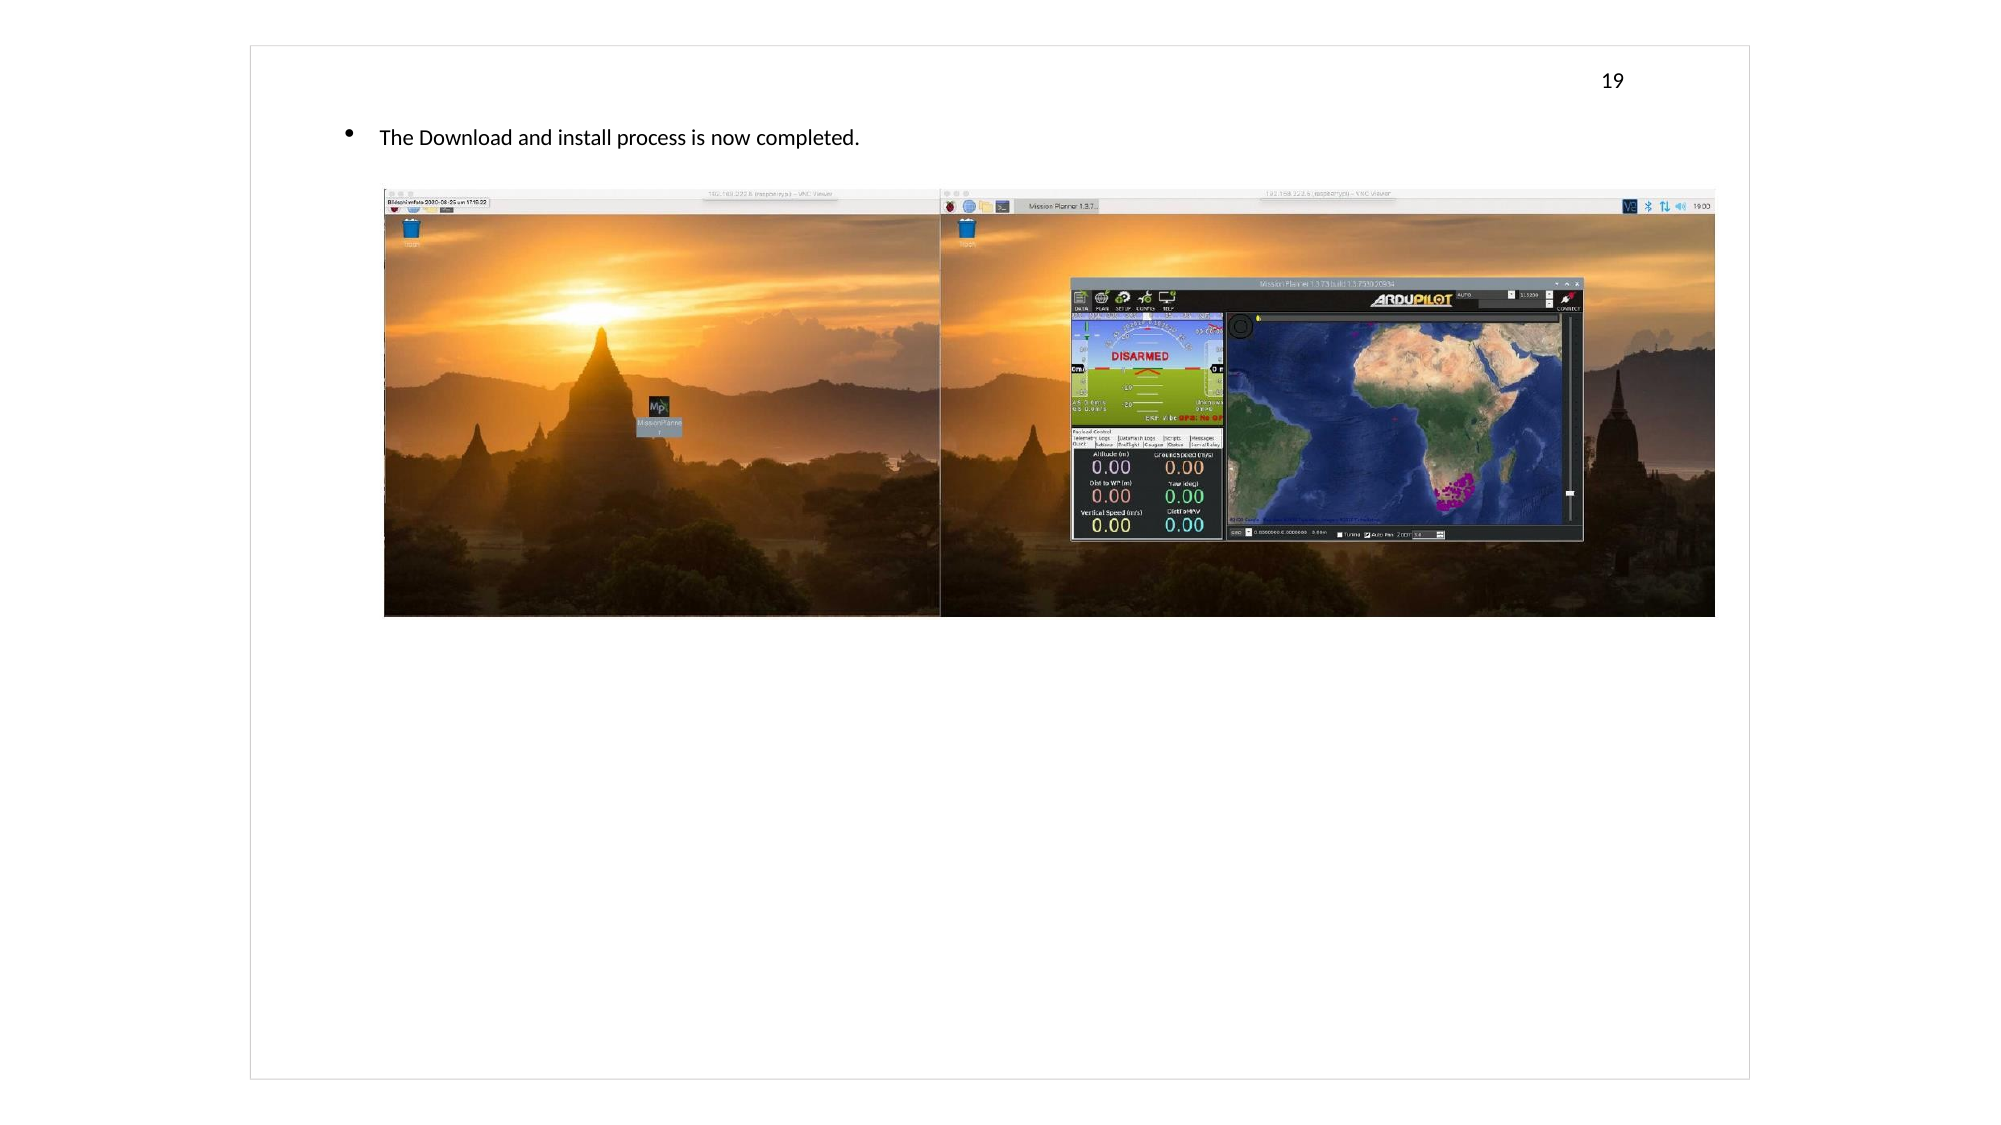

19
The Download and install process is now completed.